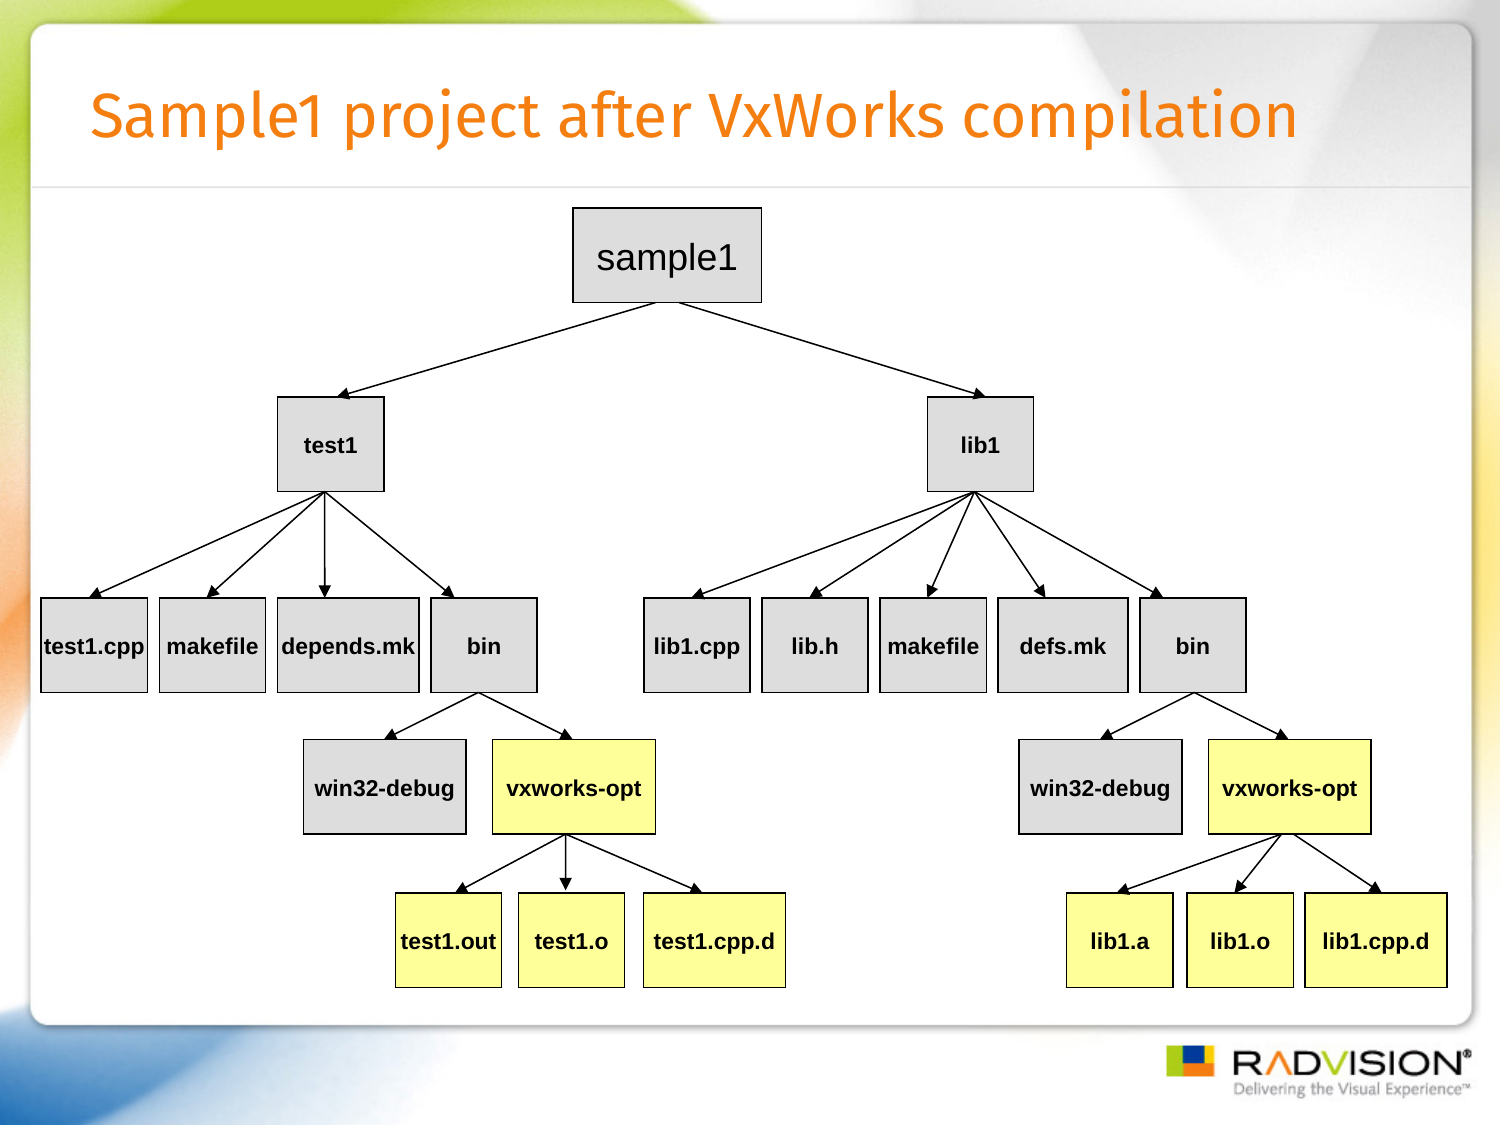

# Sample1 project after VxWorks compilation
sample1

test1
lib1

test1.cpp
makefile
depends.mk
bin
lib1.cpp
lib.h
makefile
defs.mk
bin

win32-debug
vxworks-opt
win32-debug
vxworks-opt

test1.out
test1.o
test1.cpp.d
lib1.a
lib1.o
lib1.cpp.d